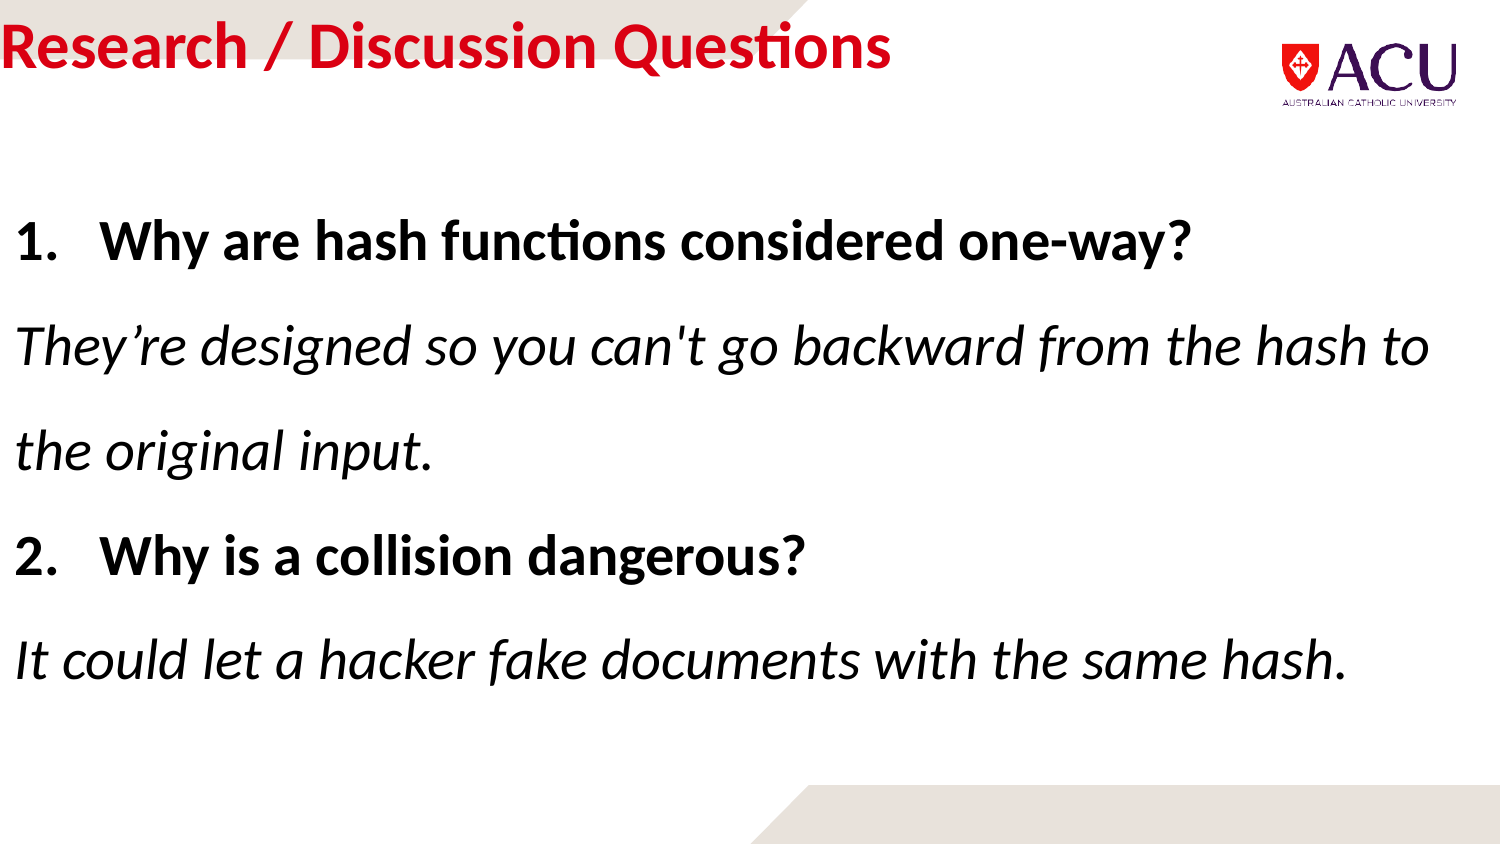

# Research / Discussion Questions
Why are hash functions considered one-way?
They’re designed so you can't go backward from the hash to the original input.
2.   Why is a collision dangerous?
It could let a hacker fake documents with the same hash.